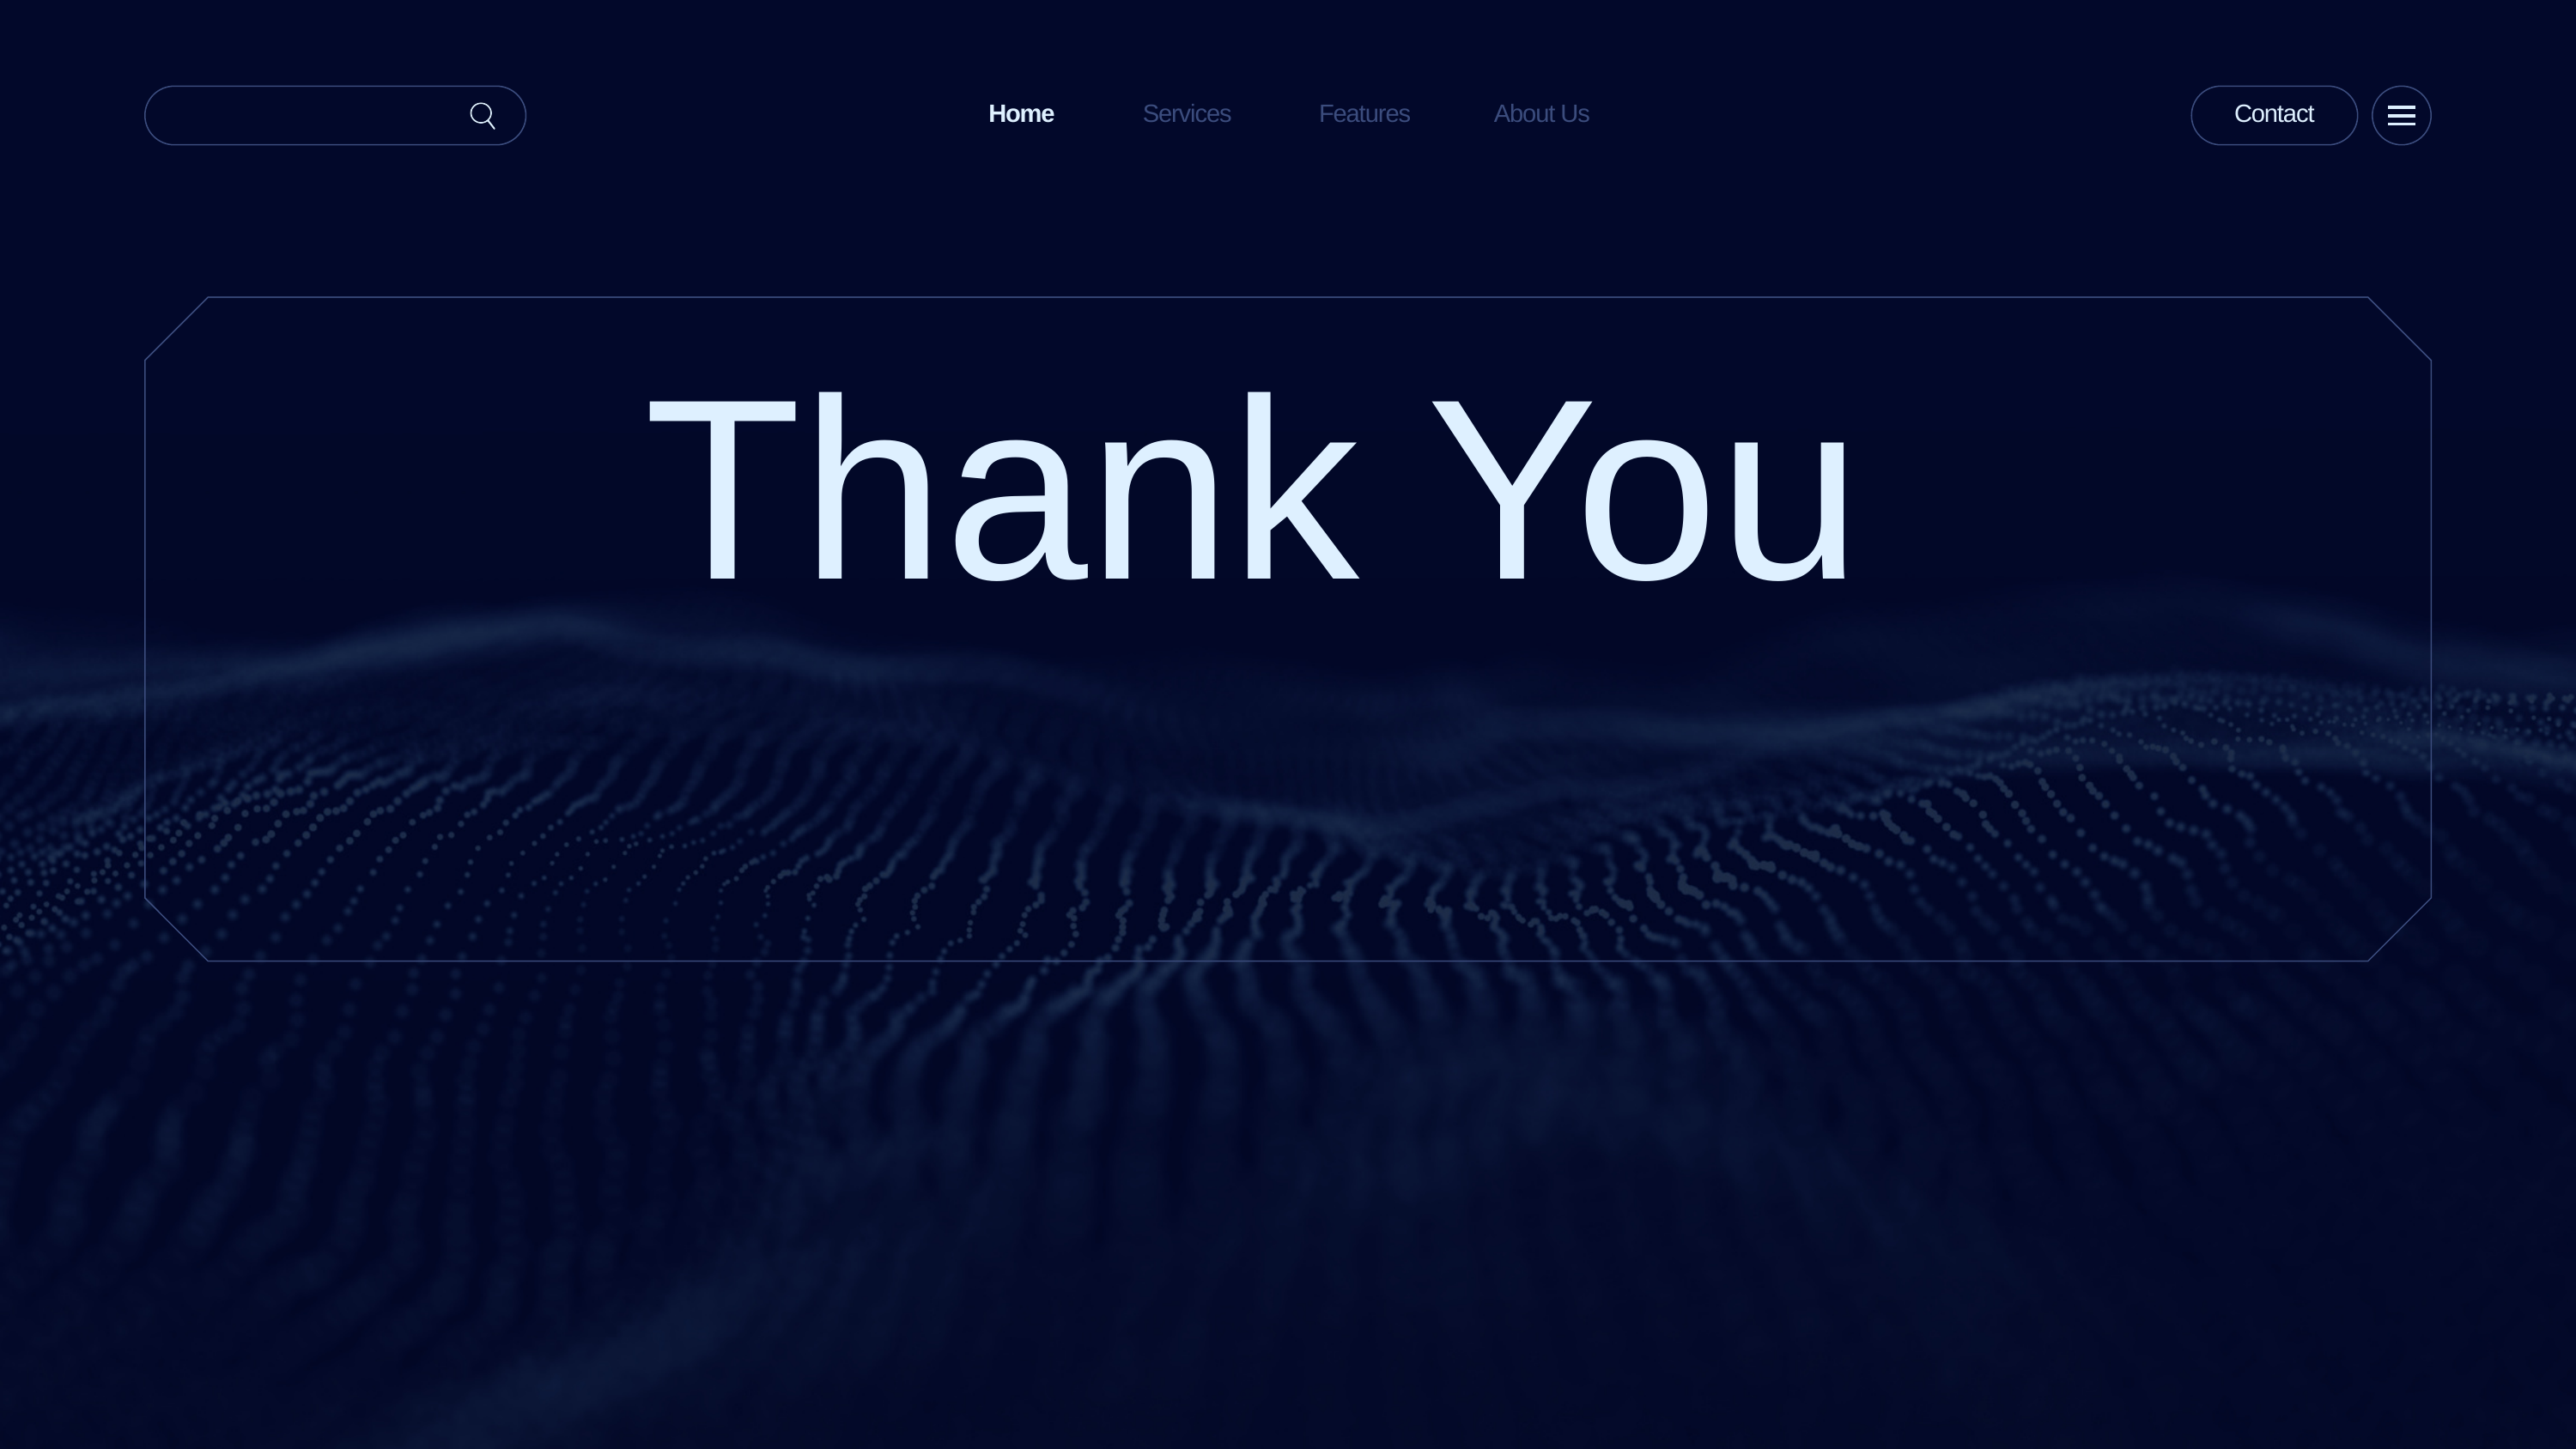

Home
Services
Features
About Us
Contact

Thank You